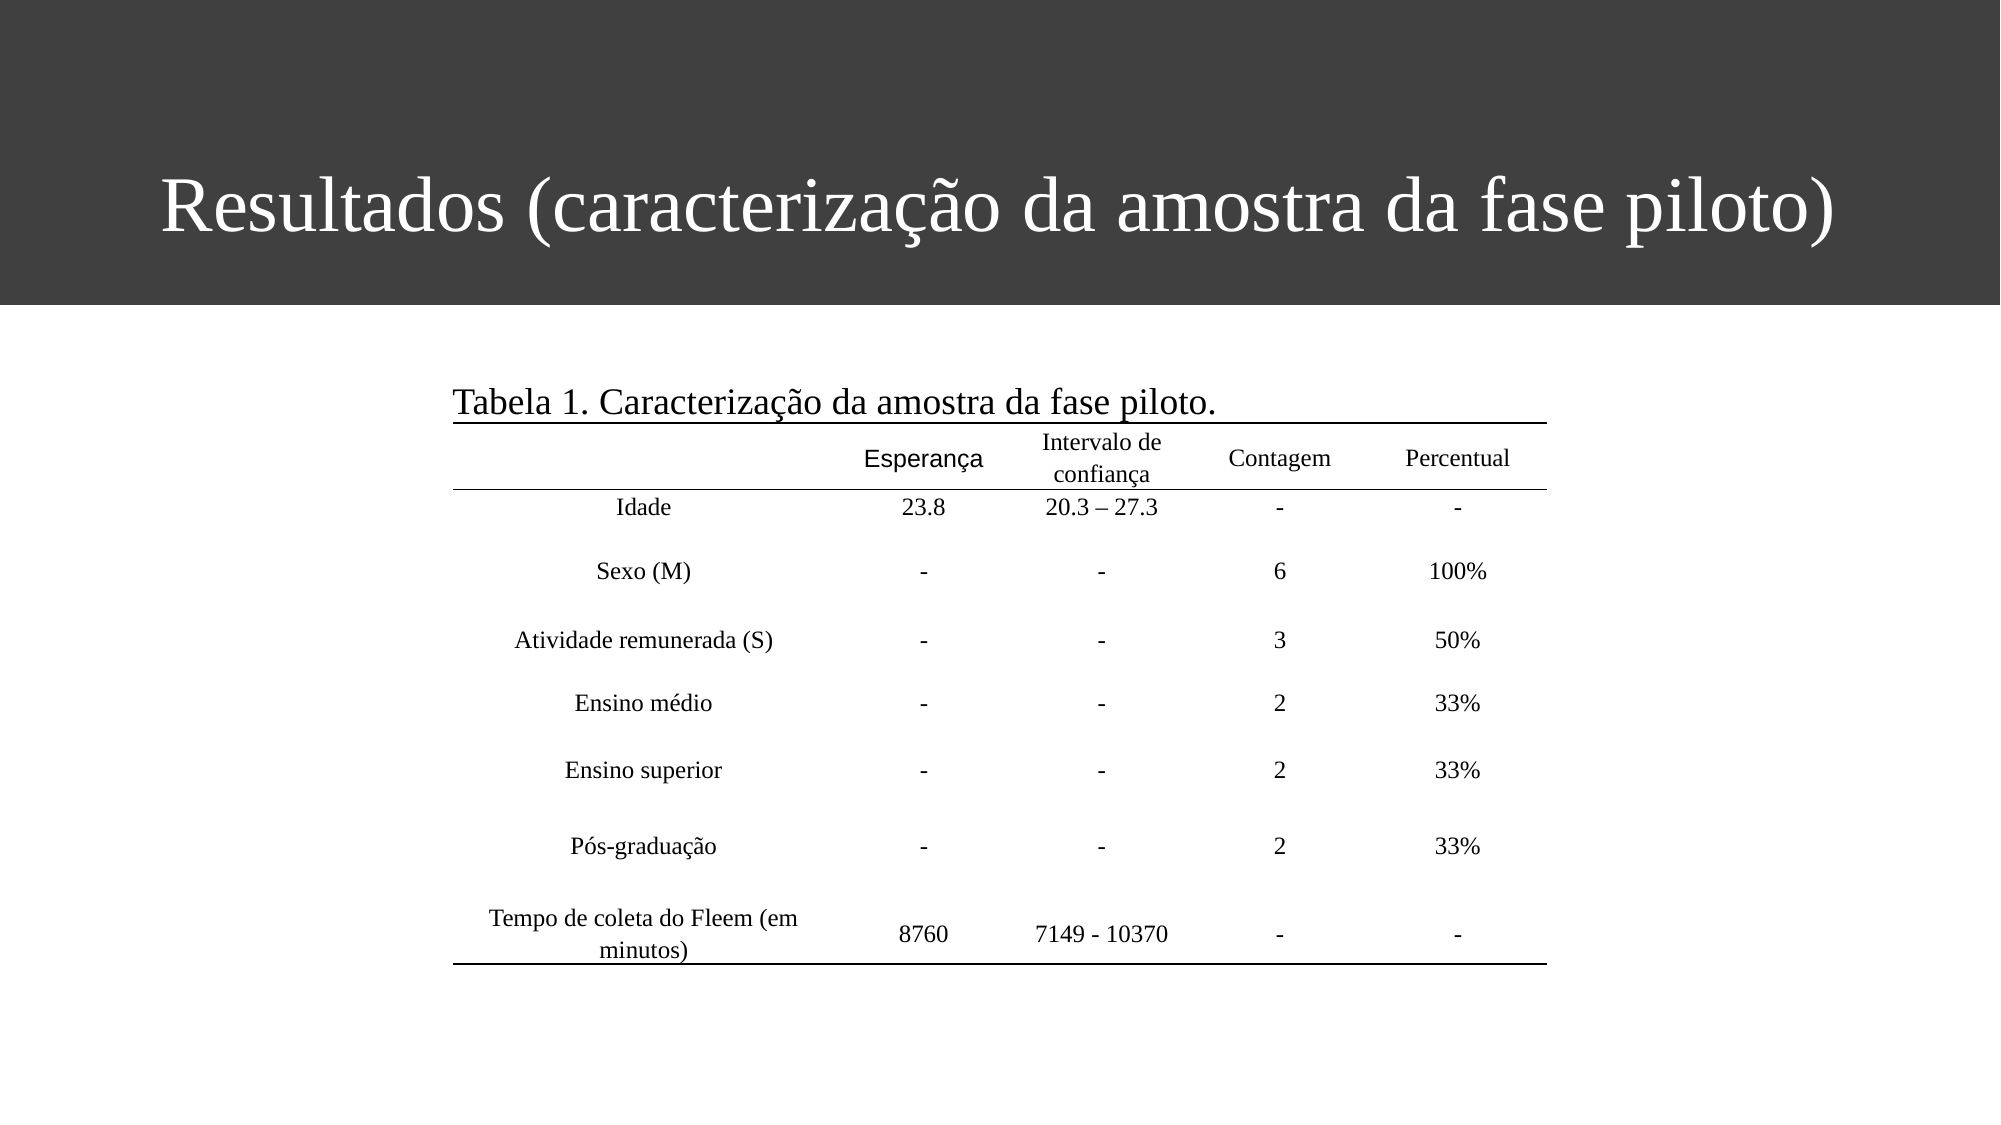

# Resultados (caracterização da amostra da fase piloto)
Tabela 1. Caracterização da amostra da fase piloto.
|  | Esperança | Intervalo de confiança | Contagem | Percentual |
| --- | --- | --- | --- | --- |
| Idade | 23.8 | 20.3 – 27.3 | - | - |
|  |  |  |  |  |
| Sexo (M) | - | - | 6 | 100% |
|  |  |  |  |  |
| Atividade remunerada (S) | - | - | 3 | 50% |
|  |  |  |  |  |
| Ensino médio | - | - | 2 | 33% |
|  |  |  |  |  |
| Ensino superior | - | - | 2 | 33% |
|  |  |  |  |  |
| Pós-graduação | - | - | 2 | 33% |
|  |  |  |  |  |
| Tempo de coleta do Fleem (em minutos) | 8760 | 7149 - 10370 | - | - |